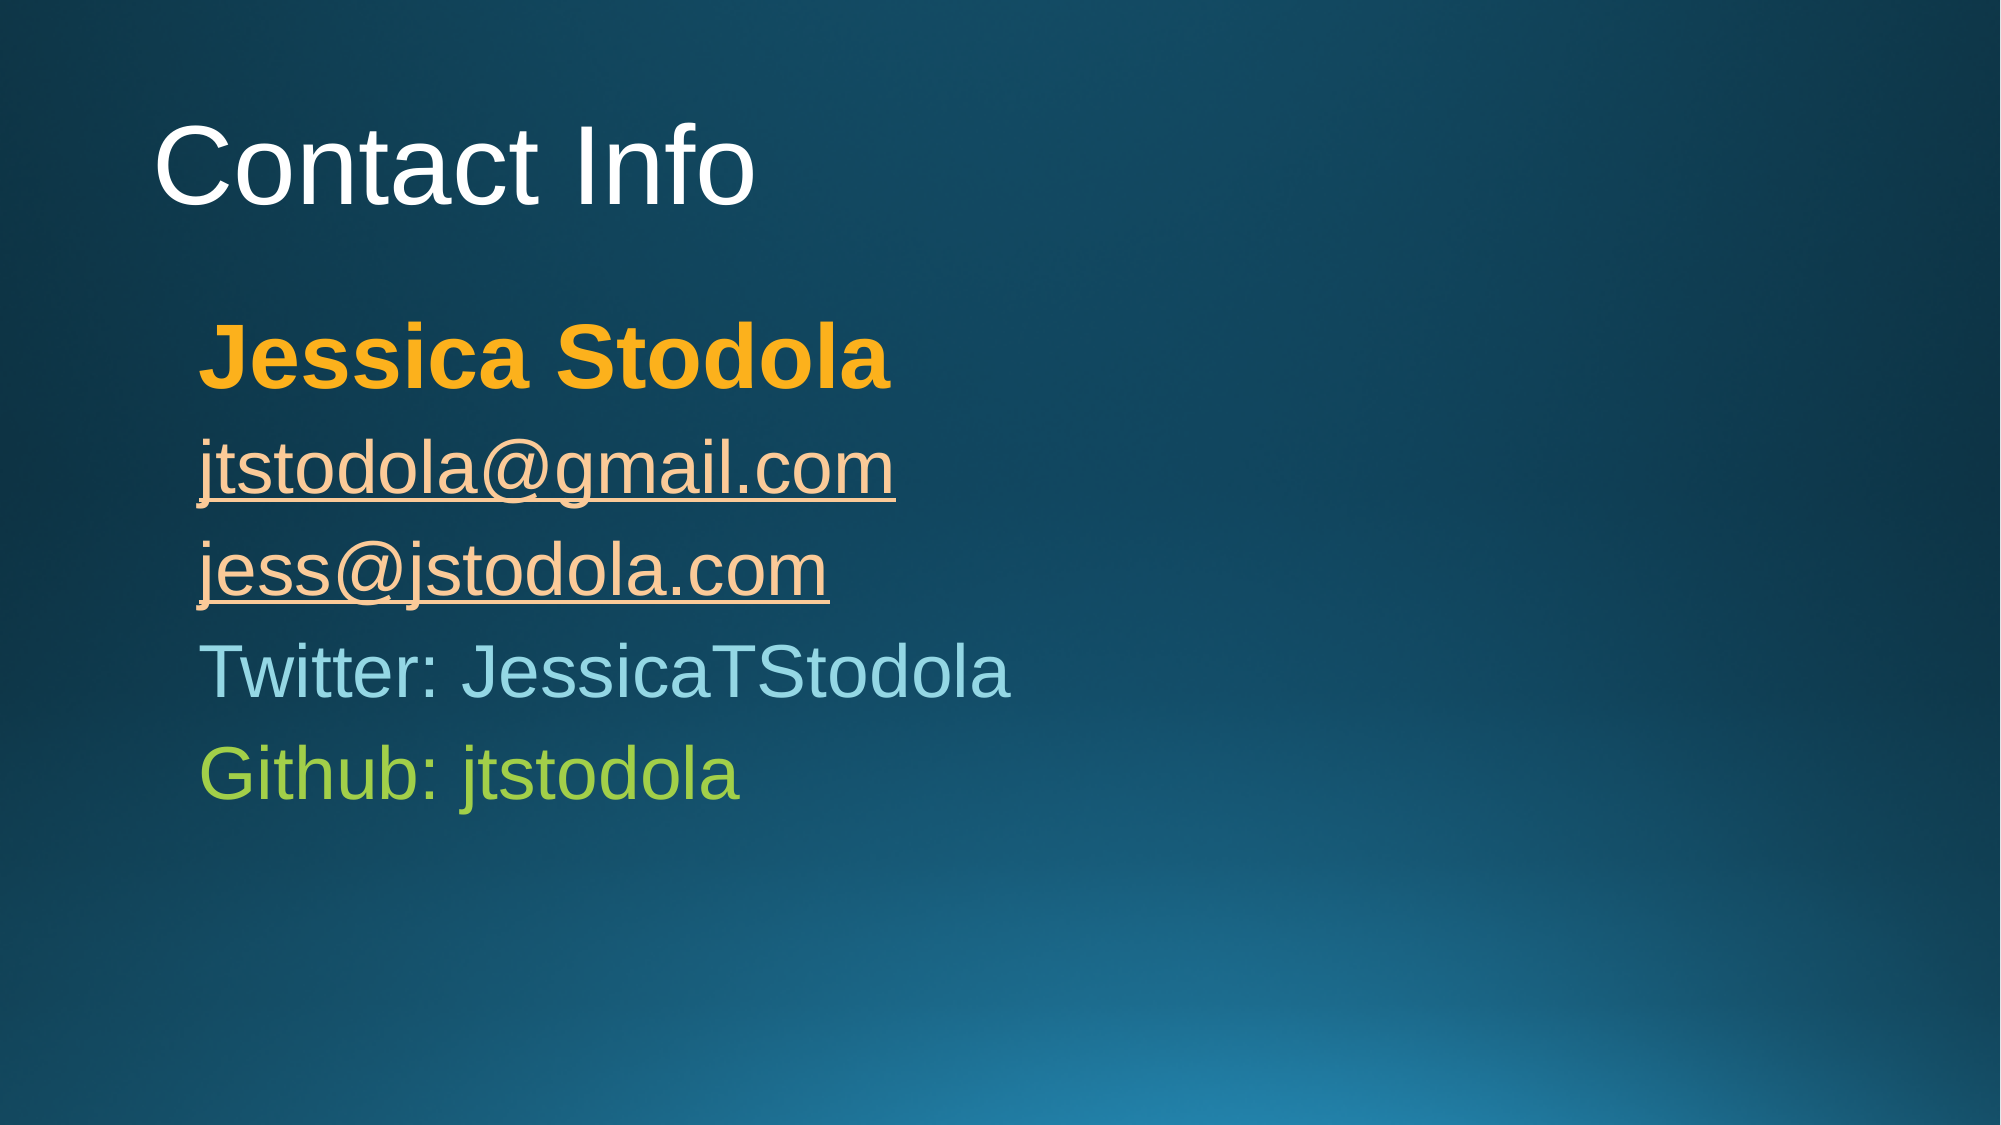

# Contact Info
Jessica Stodola
jtstodola@gmail.com
jess@jstodola.com
Twitter: JessicaTStodola
Github: jtstodola